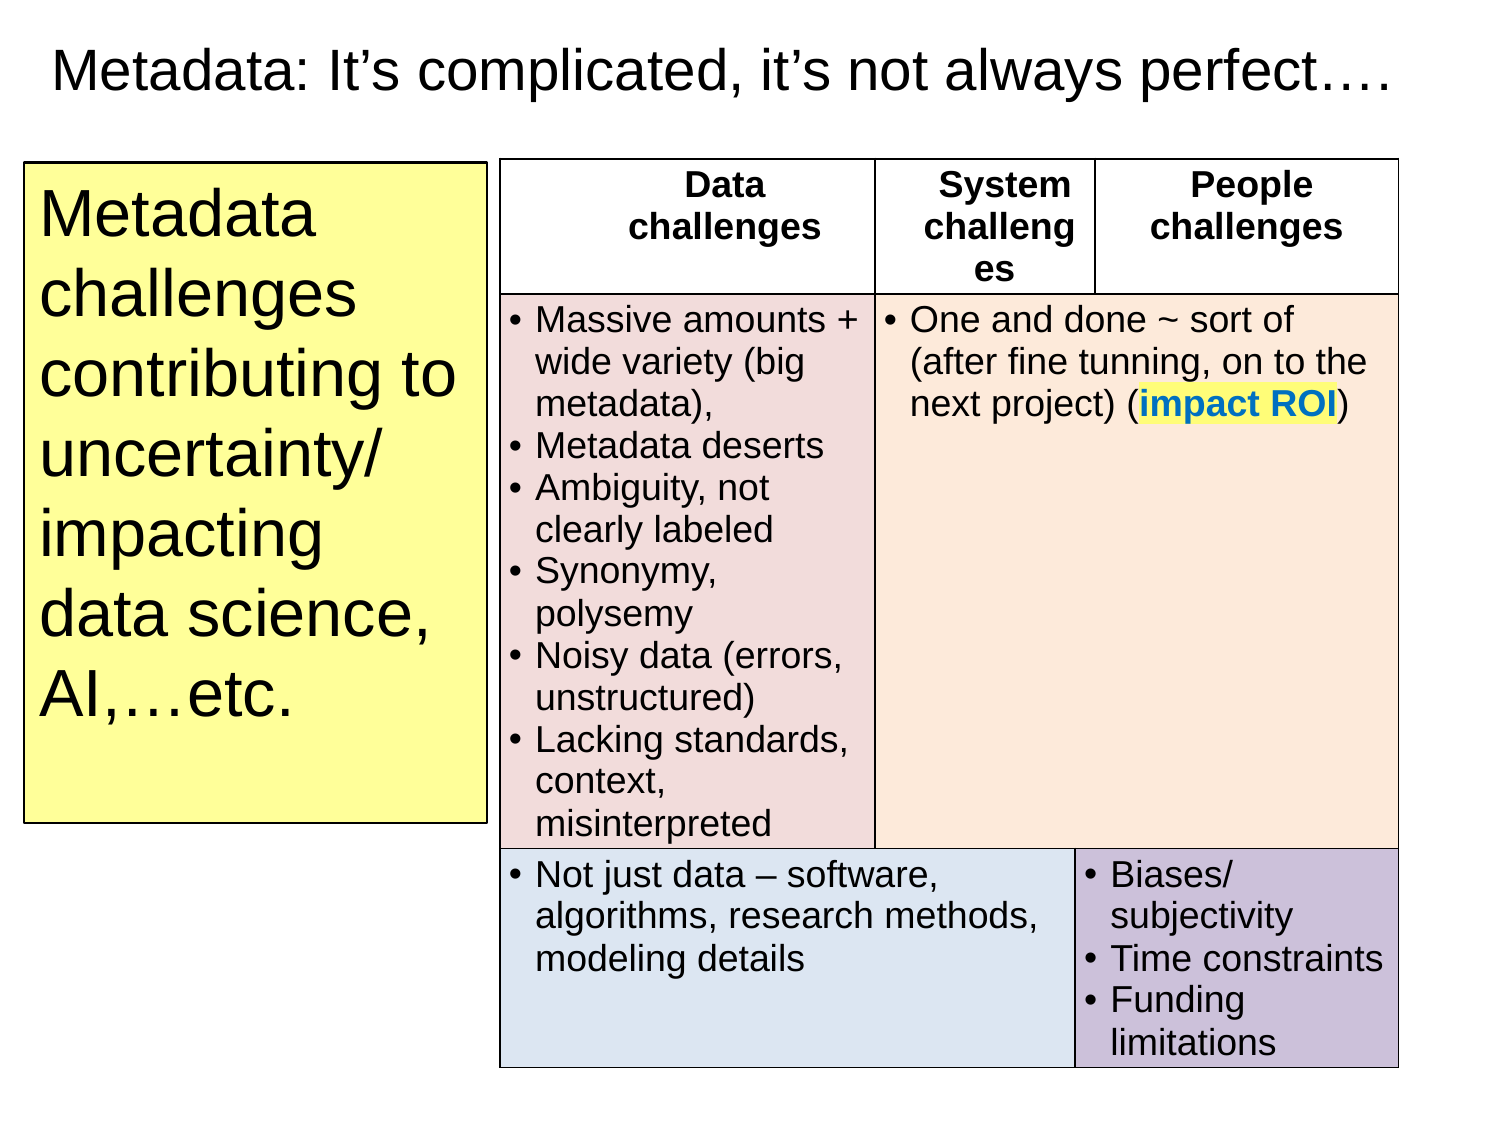

Metadata: It’s complicated, it’s not always perfect….
| Data challenges | System challenges |  | People challenges |
| --- | --- | --- | --- |
| Massive amounts + wide variety (big metadata), Metadata deserts Ambiguity, not clearly labeled Synonymy, polysemy Noisy data (errors, unstructured) Lacking standards, context, misinterpreted | One and done ~ sort of (after fine tunning, on to the next project) (impact ROI) |  |  |
| Not just data – software, algorithms, research methods, modeling details |  | Biases/subjectivity Time constraints Funding limitations | Biases and subjectivity Time constraints Funding limitations |
# Metadata challenges contributing to uncertainty/ impacting data science, AI,…etc.